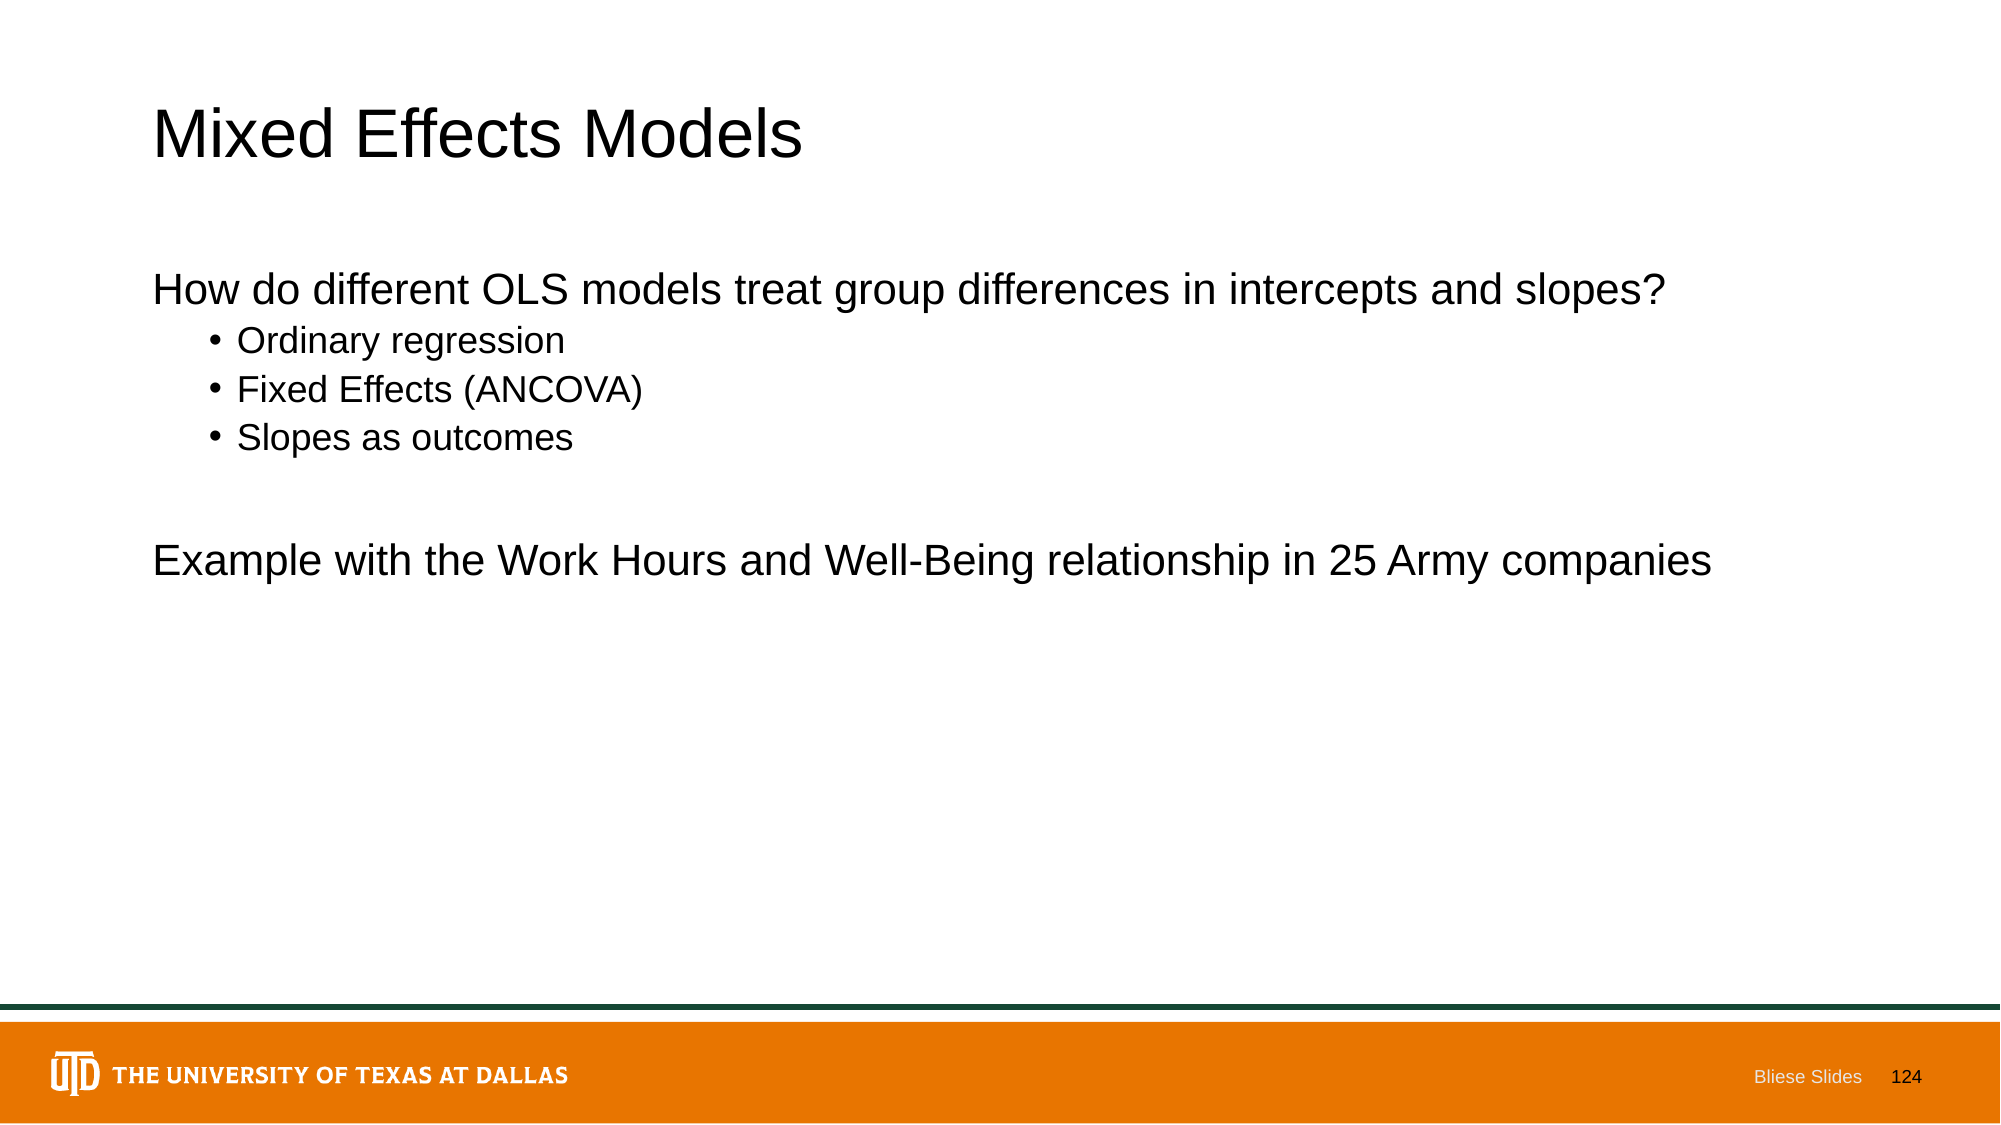

# Mixed Effects Models
How do different OLS models treat group differences in intercepts and slopes?
Ordinary regression
Fixed Effects (ANCOVA)
Slopes as outcomes

Example with the Work Hours and Well-Being relationship in 25 Army companies
Bliese Slides
124